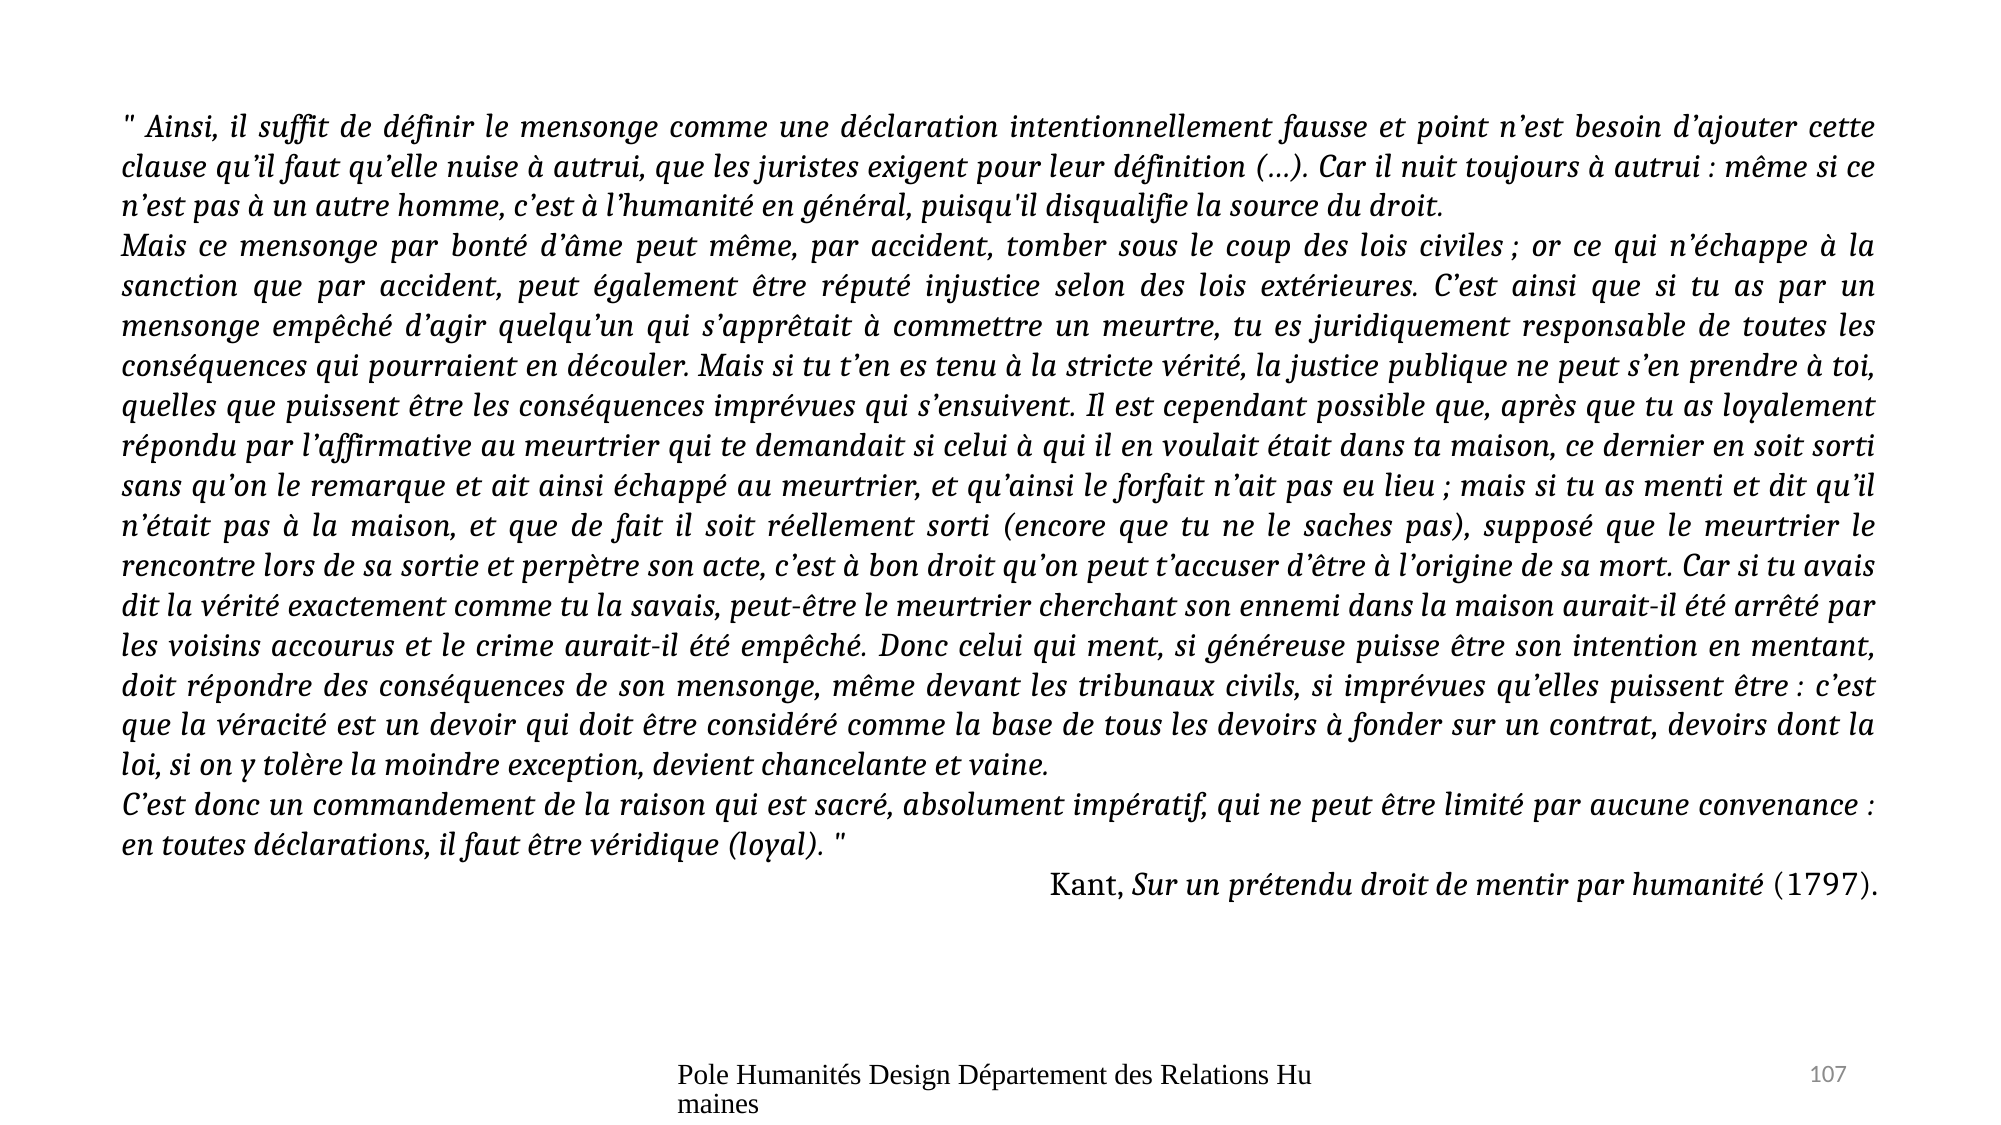

" Ainsi, il suffit de définir le mensonge comme une déclaration intentionnellement fausse et point n’est besoin d’ajouter cette clause qu’il faut qu’elle nuise à autrui, que les juristes exigent pour leur définition (…). Car il nuit toujours à autrui : même si ce n’est pas à un autre homme, c’est à l’humanité en général, puisqu'il disqualifie la source du droit.
Mais ce mensonge par bonté d’âme peut même, par accident, tomber sous le coup des lois civiles ; or ce qui n’échappe à la sanction que par accident, peut également être réputé injustice selon des lois extérieures. C’est ainsi que si tu as par un mensonge empêché d’agir quelqu’un qui s’apprêtait à commettre un meurtre, tu es juridiquement responsable de toutes les conséquences qui pourraient en découler. Mais si tu t’en es tenu à la stricte vérité, la justice publique ne peut s’en prendre à toi, quelles que puissent être les conséquences imprévues qui s’ensuivent. Il est cependant possible que, après que tu as loyalement répondu par l’affirmative au meurtrier qui te demandait si celui à qui il en voulait était dans ta maison, ce dernier en soit sorti sans qu’on le remarque et ait ainsi échappé au meurtrier, et qu’ainsi le forfait n’ait pas eu lieu ; mais si tu as menti et dit qu’il n’était pas à la maison, et que de fait il soit réellement sorti (encore que tu ne le saches pas), supposé que le meurtrier le rencontre lors de sa sortie et perpètre son acte, c’est à bon droit qu’on peut t’accuser d’être à l’origine de sa mort. Car si tu avais dit la vérité exactement comme tu la savais, peut-être le meurtrier cherchant son ennemi dans la maison aurait-il été arrêté par les voisins accourus et le crime aurait-il été empêché. Donc celui qui ment, si généreuse puisse être son intention en mentant, doit répondre des conséquences de son mensonge, même devant les tribunaux civils, si imprévues qu’elles puissent être : c’est que la véracité est un devoir qui doit être considéré comme la base de tous les devoirs à fonder sur un contrat, devoirs dont la loi, si on y tolère la moindre exception, devient chancelante et vaine.
C’est donc un commandement de la raison qui est sacré, absolument impératif, qui ne peut être limité par aucune convenance : en toutes déclarations, il faut être véridique (loyal). "
Kant, Sur un prétendu droit de mentir par humanité (1797).
Pole Humanités Design Département des Relations Humaines
107